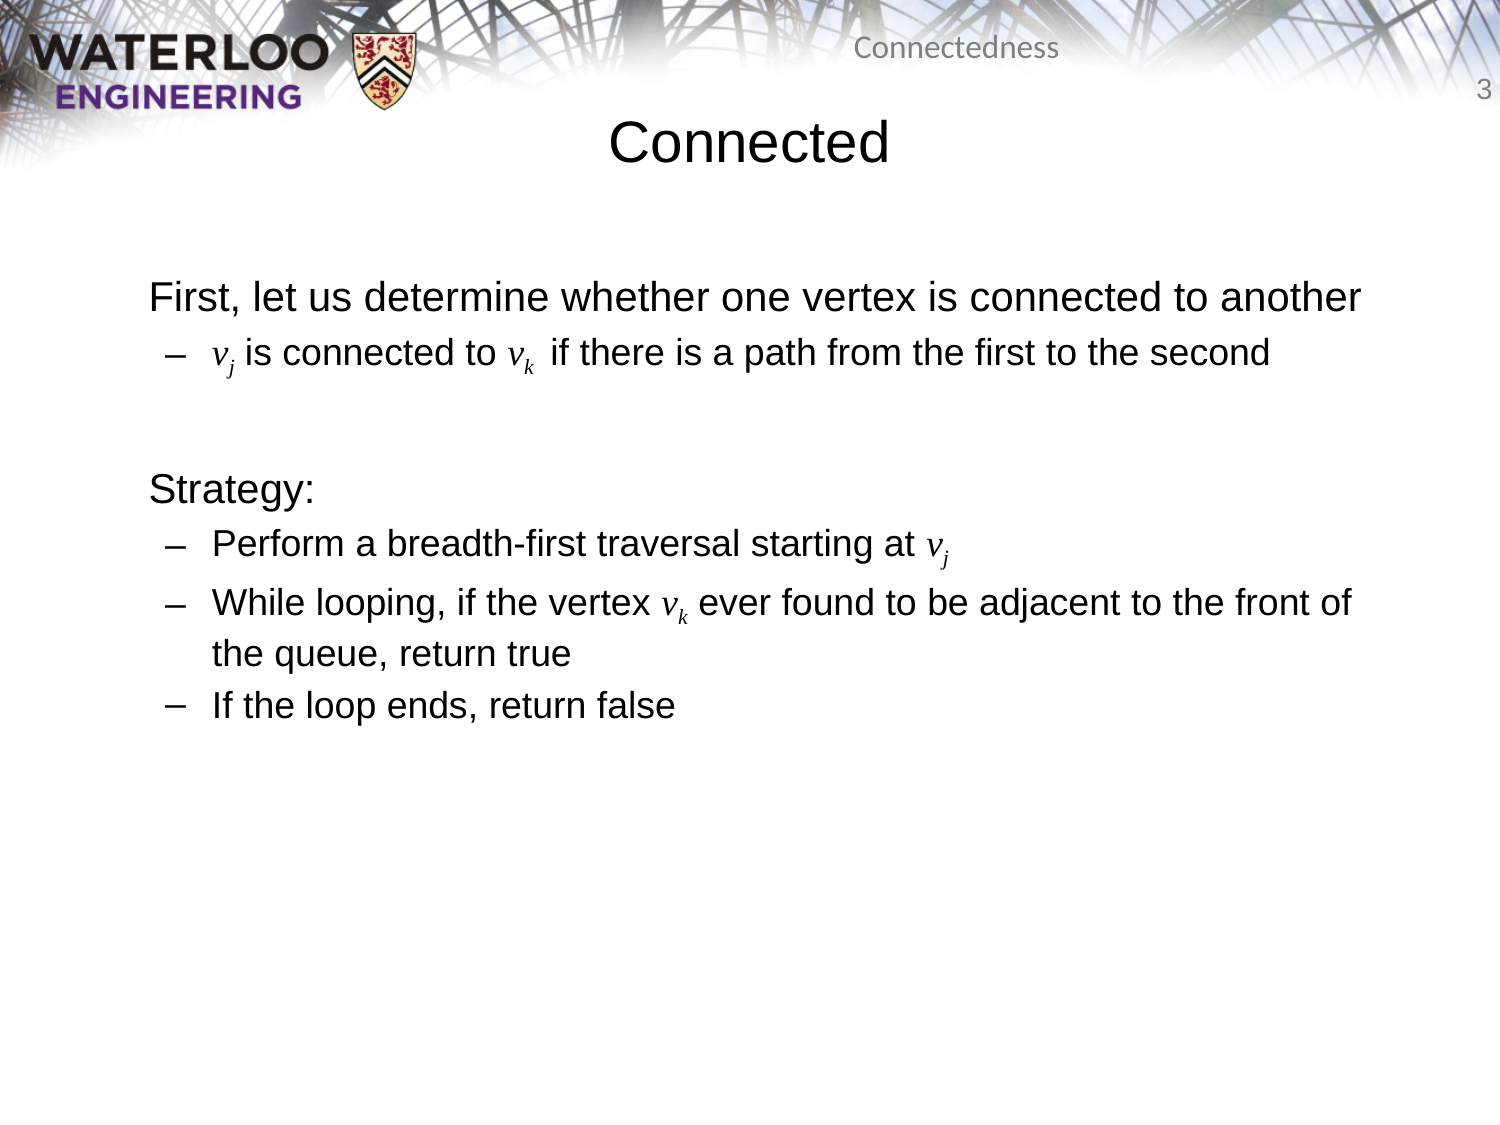

# Connected
	First, let us determine whether one vertex is connected to another
vj is connected to vk  if there is a path from the first to the second

	Strategy:
Perform a breadth-first traversal starting at vj
While looping, if the vertex vk ever found to be adjacent to the front of the queue, return true
If the loop ends, return false